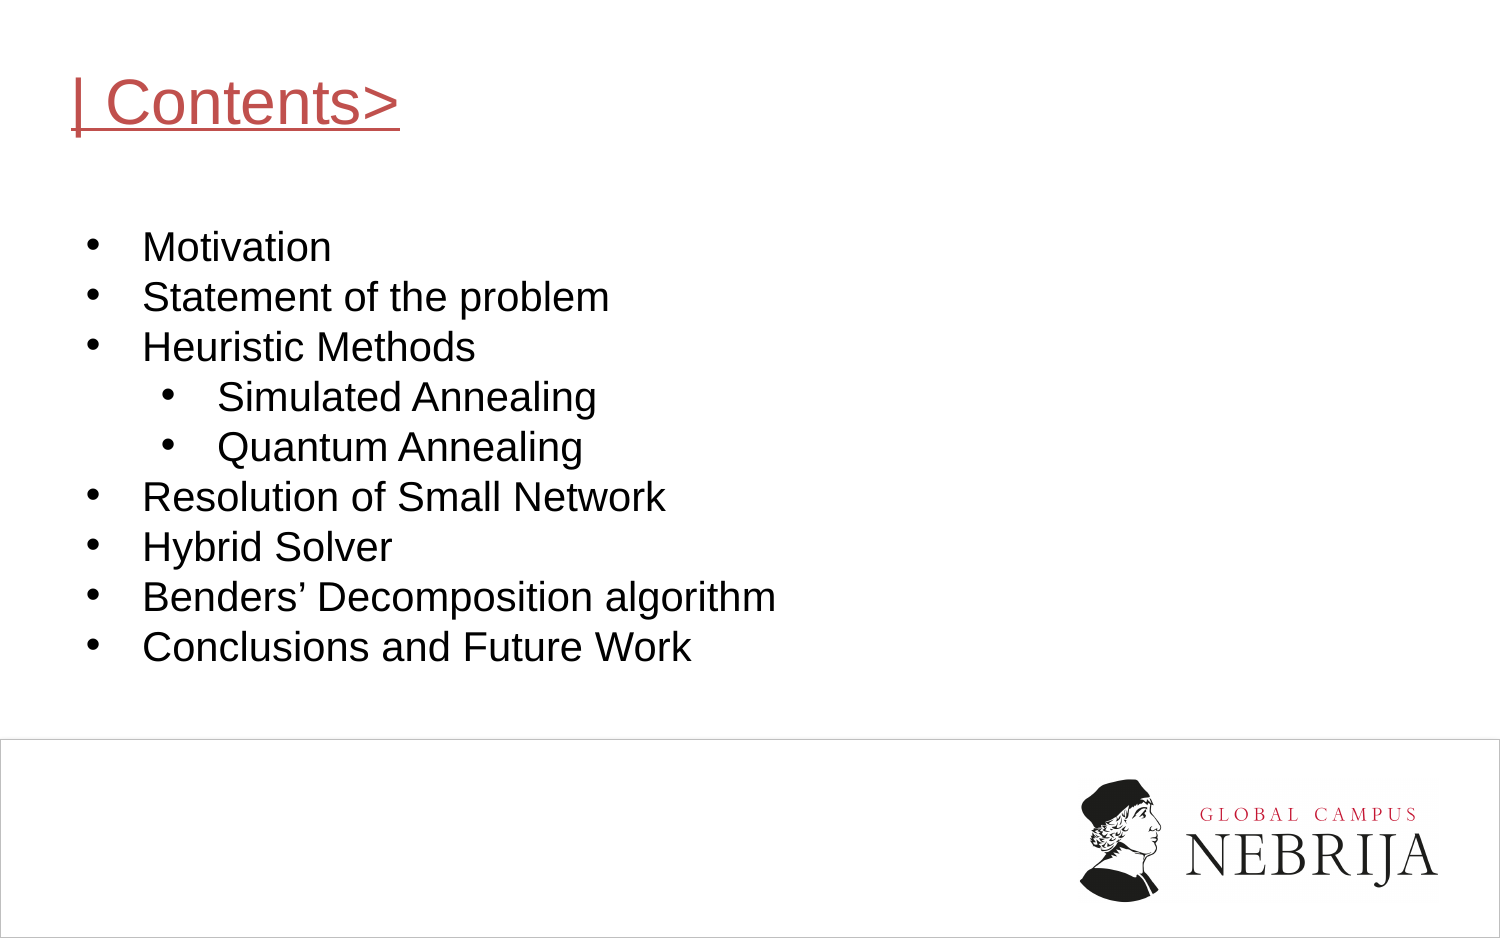

| Contents>
Motivation
Statement of the problem
Heuristic Methods
Simulated Annealing
Quantum Annealing
Resolution of Small Network
Hybrid Solver
Benders’ Decomposition algorithm
Conclusions and Future Work